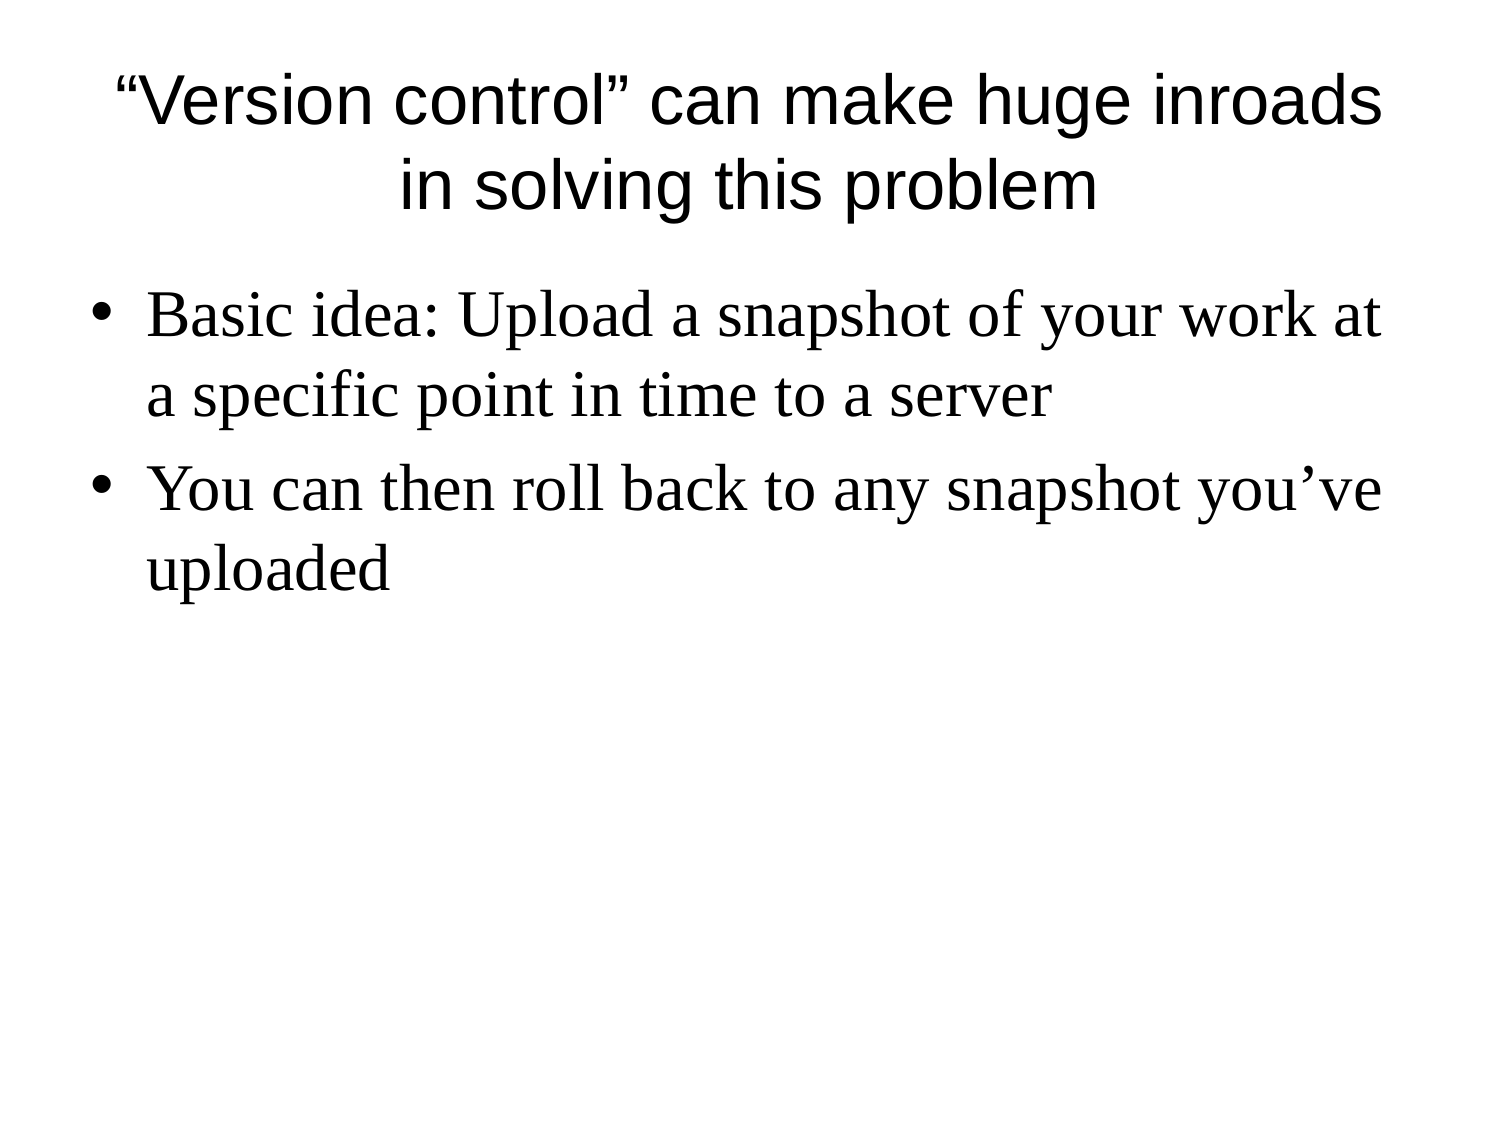

# “Version control” can make huge inroads in solving this problem
Basic idea: Upload a snapshot of your work at a specific point in time to a server
You can then roll back to any snapshot you’ve uploaded